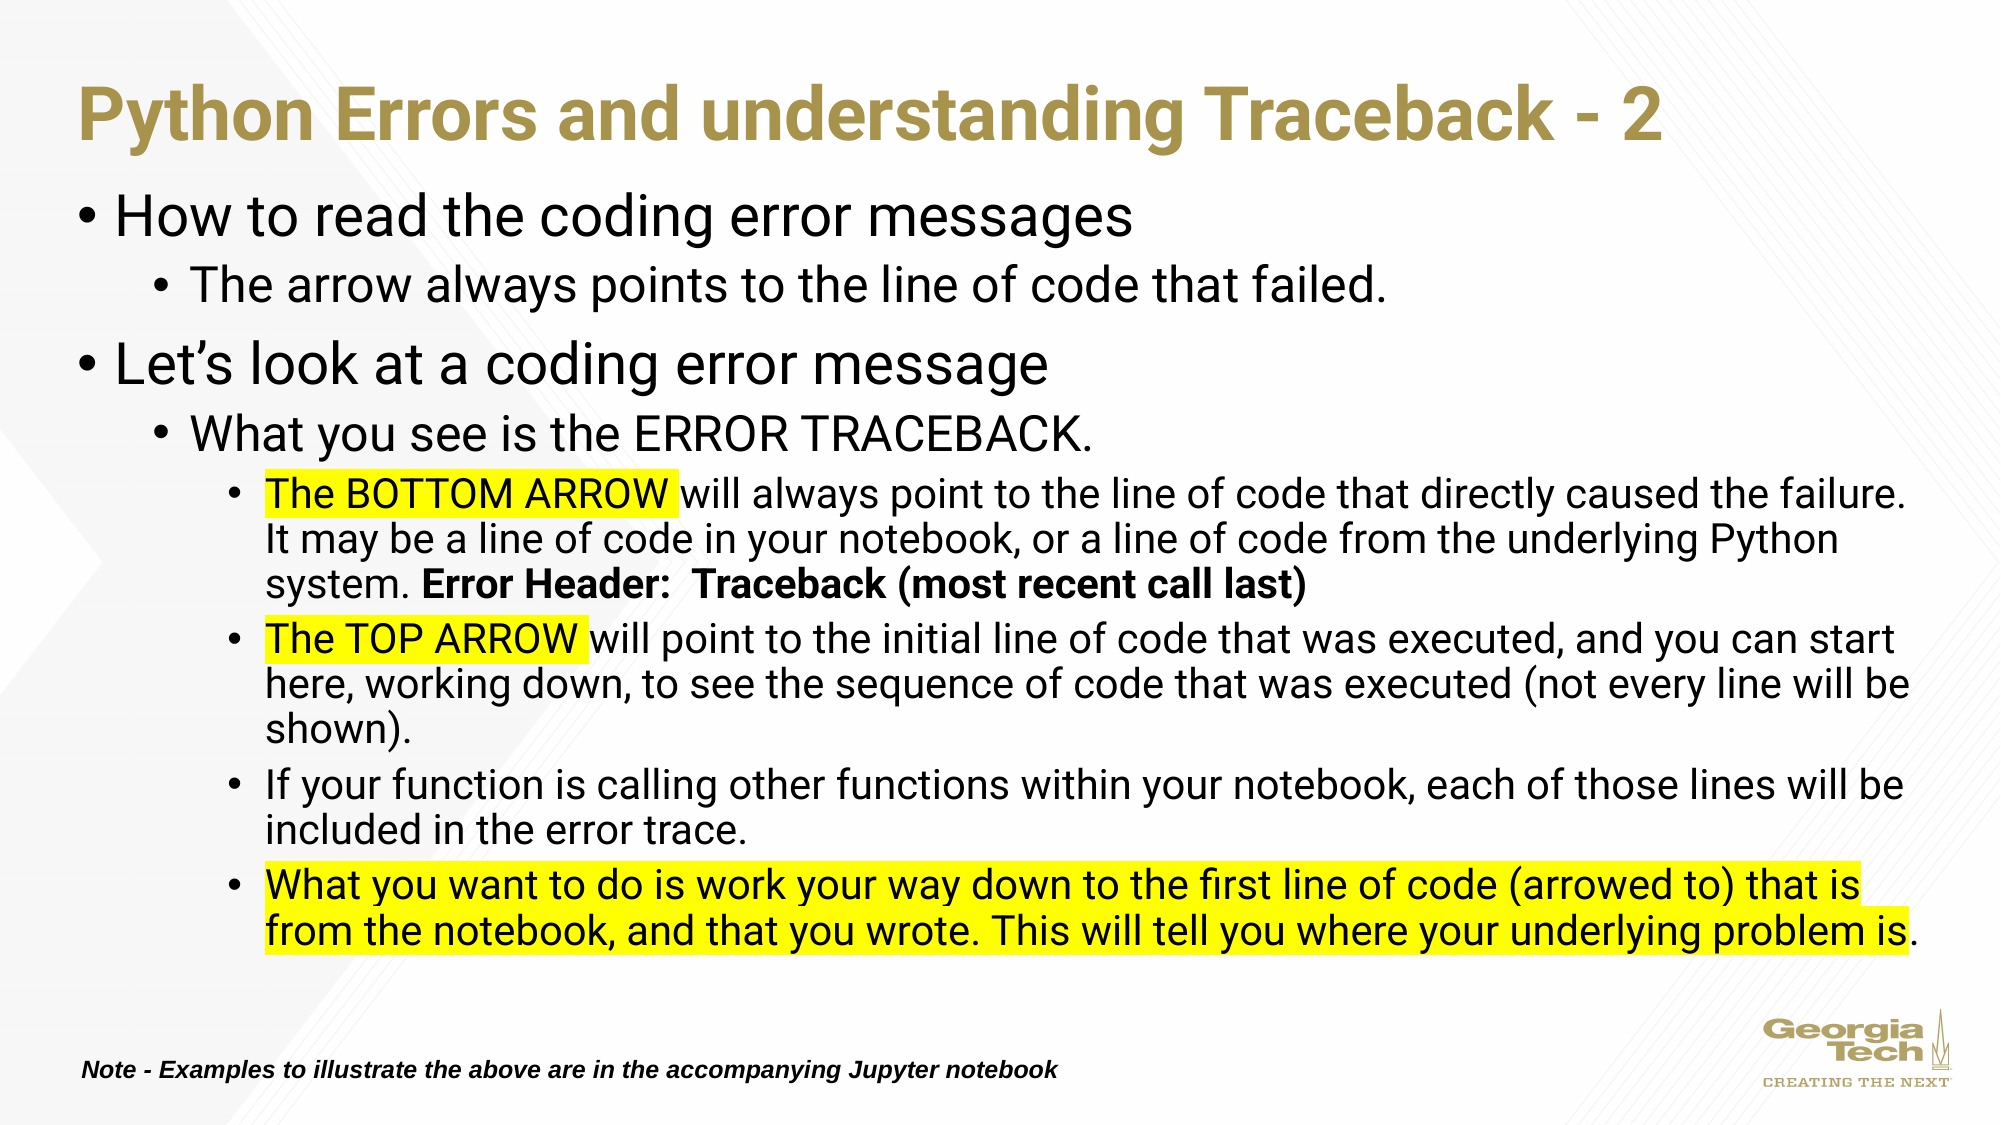

# Python Errors and understanding Traceback - 2
How to read the coding error messages
The arrow always points to the line of code that failed.
Let’s look at a coding error message
What you see is the ERROR TRACEBACK.
The BOTTOM ARROW will always point to the line of code that directly caused the failure. It may be a line of code in your notebook, or a line of code from the underlying Python system. Error Header:  Traceback (most recent call last)
The TOP ARROW will point to the initial line of code that was executed, and you can start here, working down, to see the sequence of code that was executed (not every line will be shown).
If your function is calling other functions within your notebook, each of those lines will be included in the error trace.
What you want to do is work your way down to the first line of code (arrowed to) that is from the notebook, and that you wrote. This will tell you where your underlying problem is.

Note - Examples to illustrate the above are in the accompanying Jupyter notebook